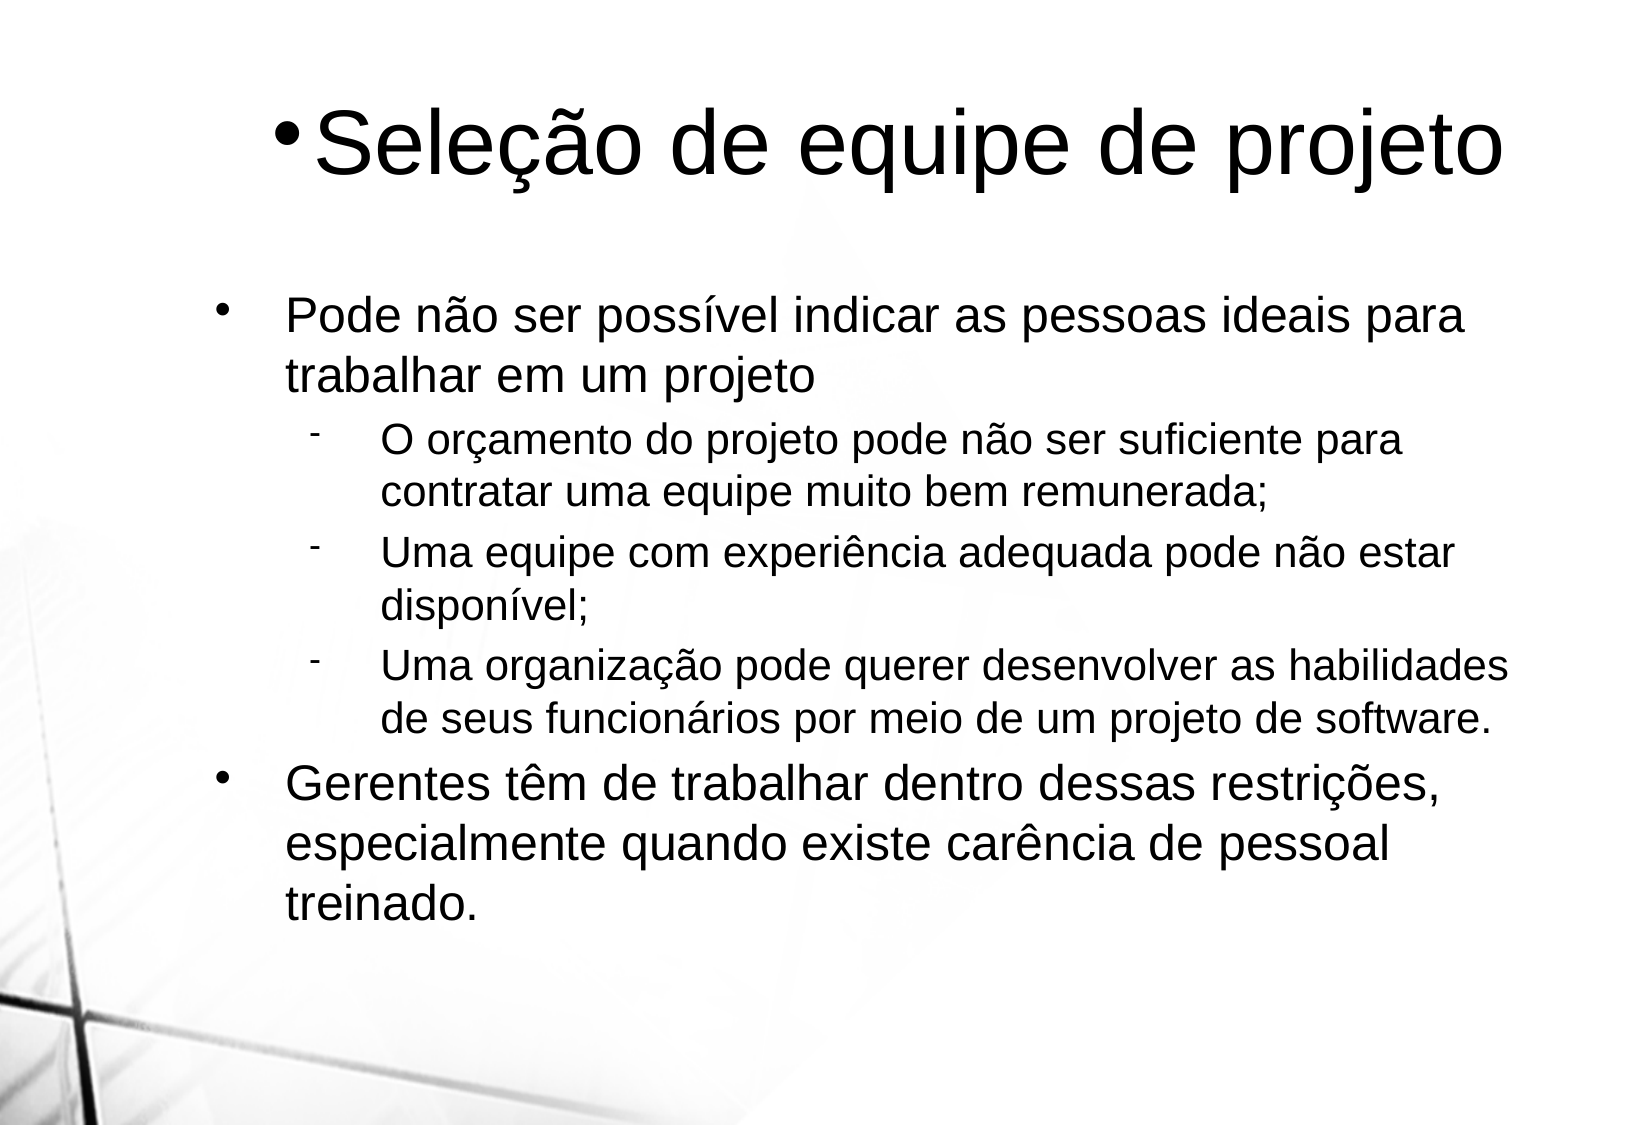

Seleção de equipe de projeto
Pode não ser possível indicar as pessoas ideais para trabalhar em um projeto
O orçamento do projeto pode não ser suficiente para contratar uma equipe muito bem remunerada;
Uma equipe com experiência adequada pode não estar disponível;
Uma organização pode querer desenvolver as habilidades de seus funcionários por meio de um projeto de software.
Gerentes têm de trabalhar dentro dessas restrições, especialmente quando existe carência de pessoal treinado.